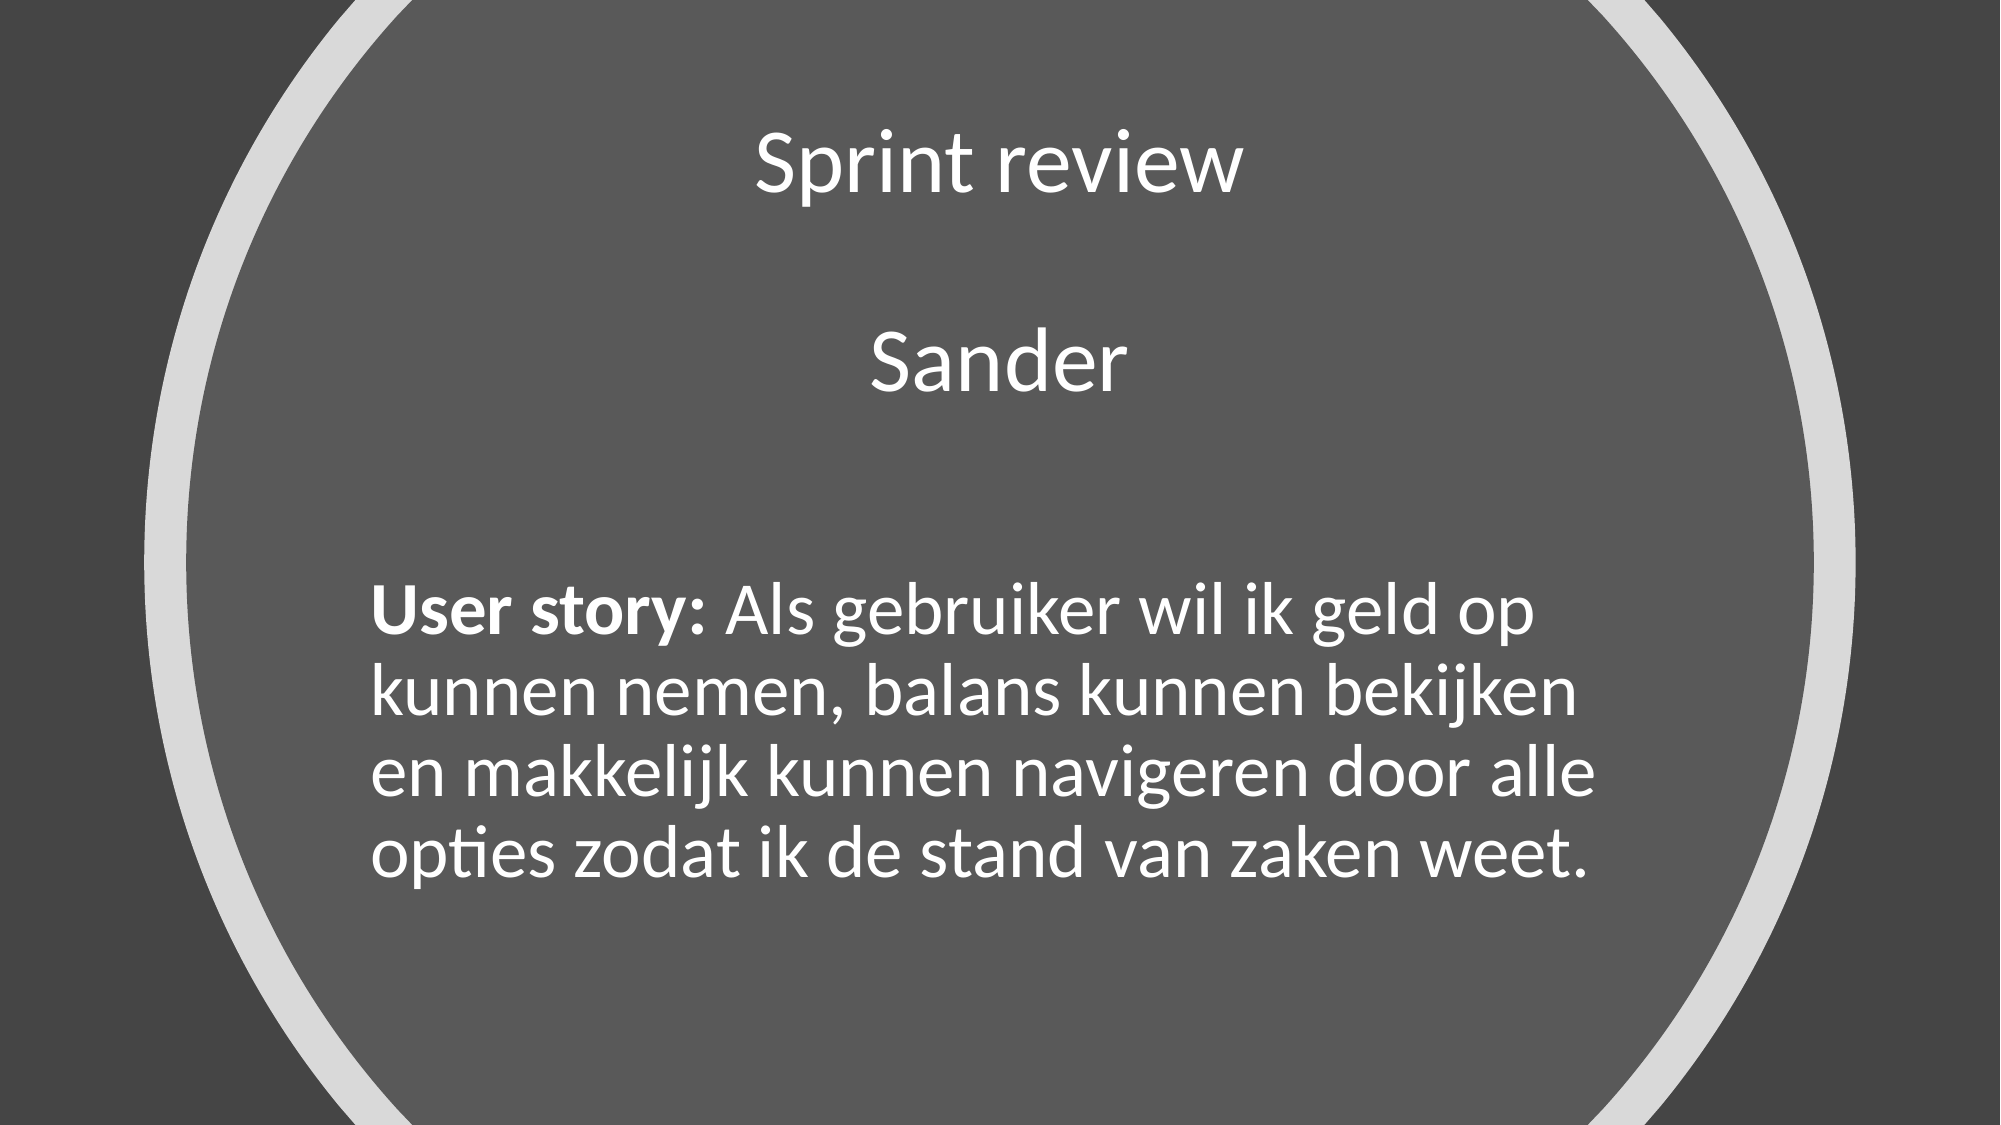

# Sprint review Sander
User story: Als gebruiker wil ik geld op kunnen nemen, balans kunnen bekijken en makkelijk kunnen navigeren door alle opties zodat ik de stand van zaken weet.